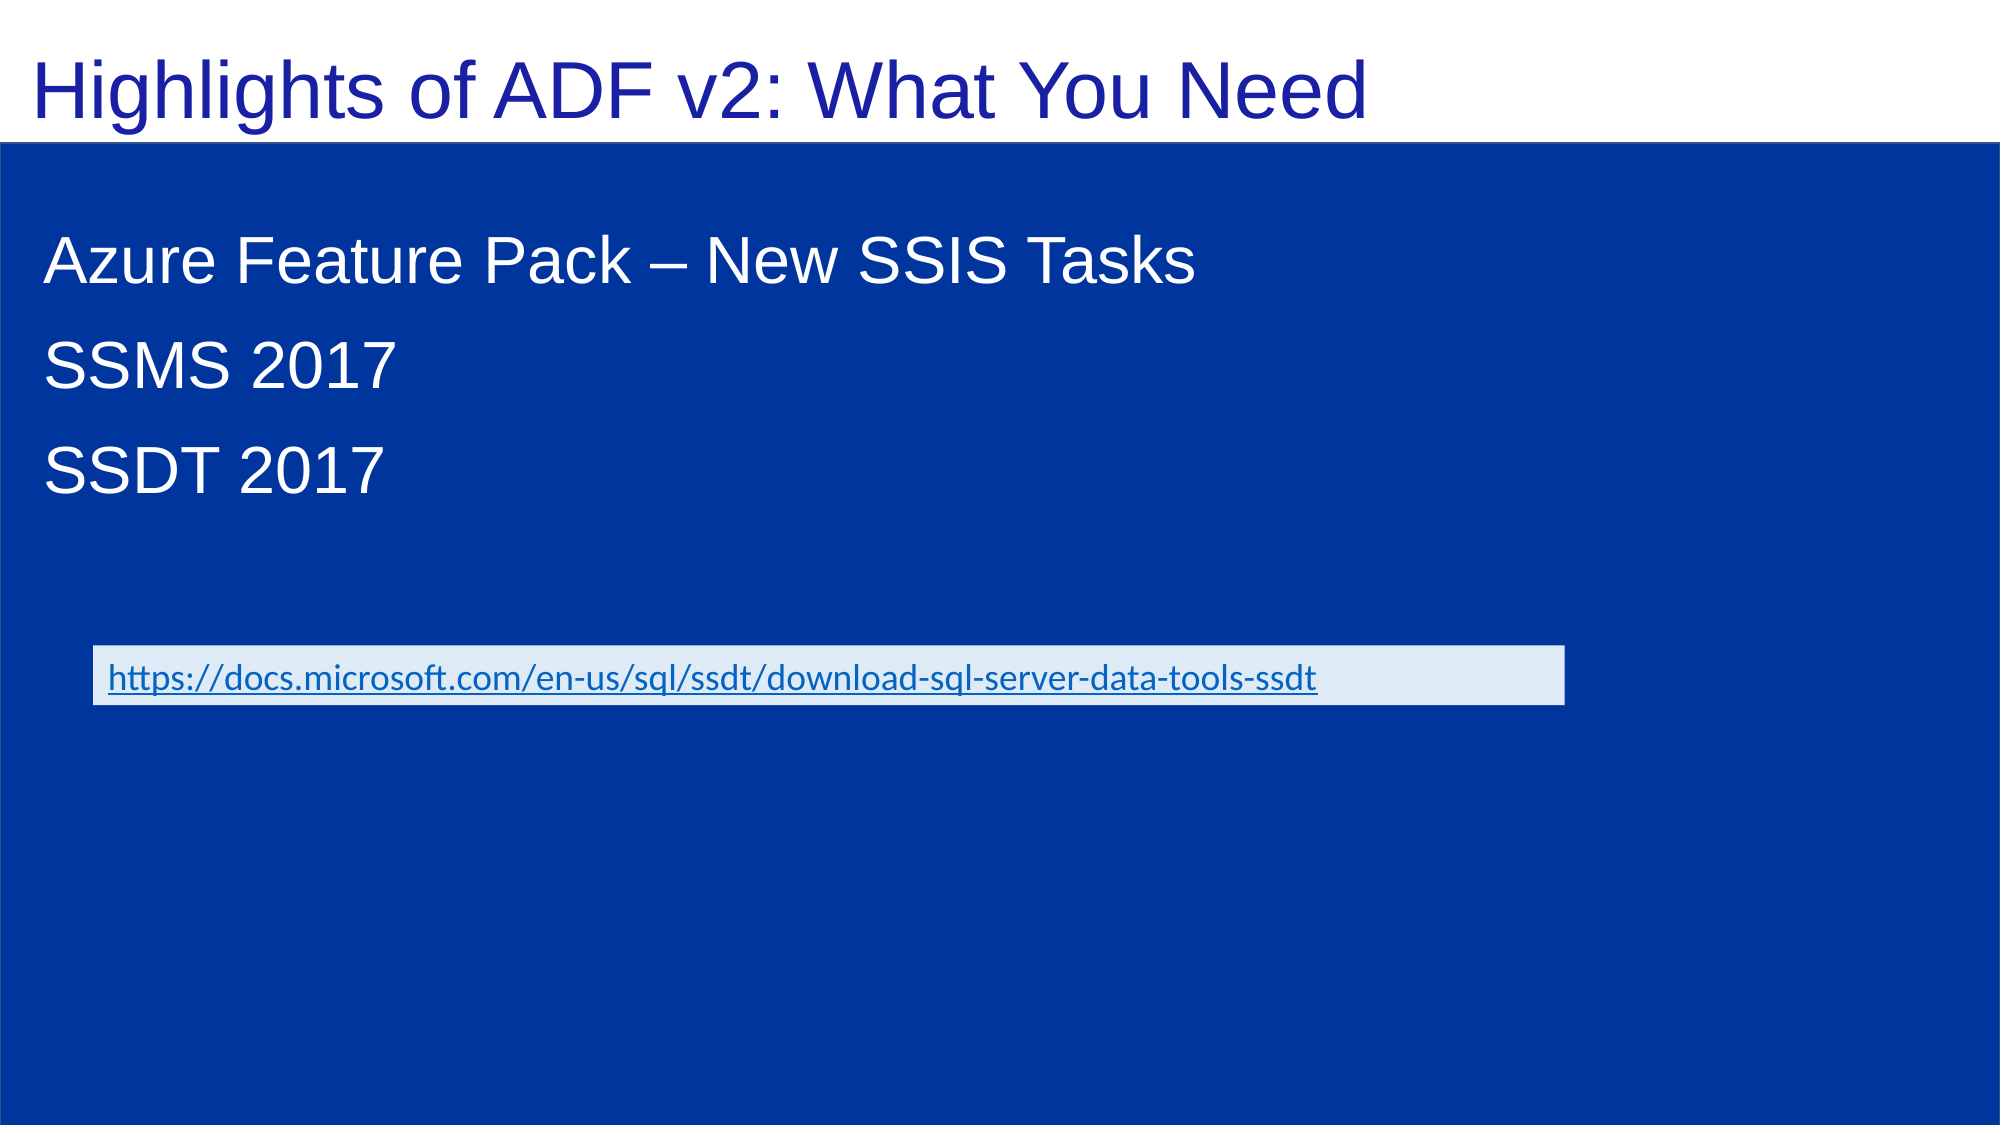

Highlights of ADF v2: What You Need

Azure Feature Pack – New SSIS Tasks
SSMS 2017
SSDT 2017
https://docs.microsoft.com/en-us/sql/ssdt/download-sql-server-data-tools-ssdt